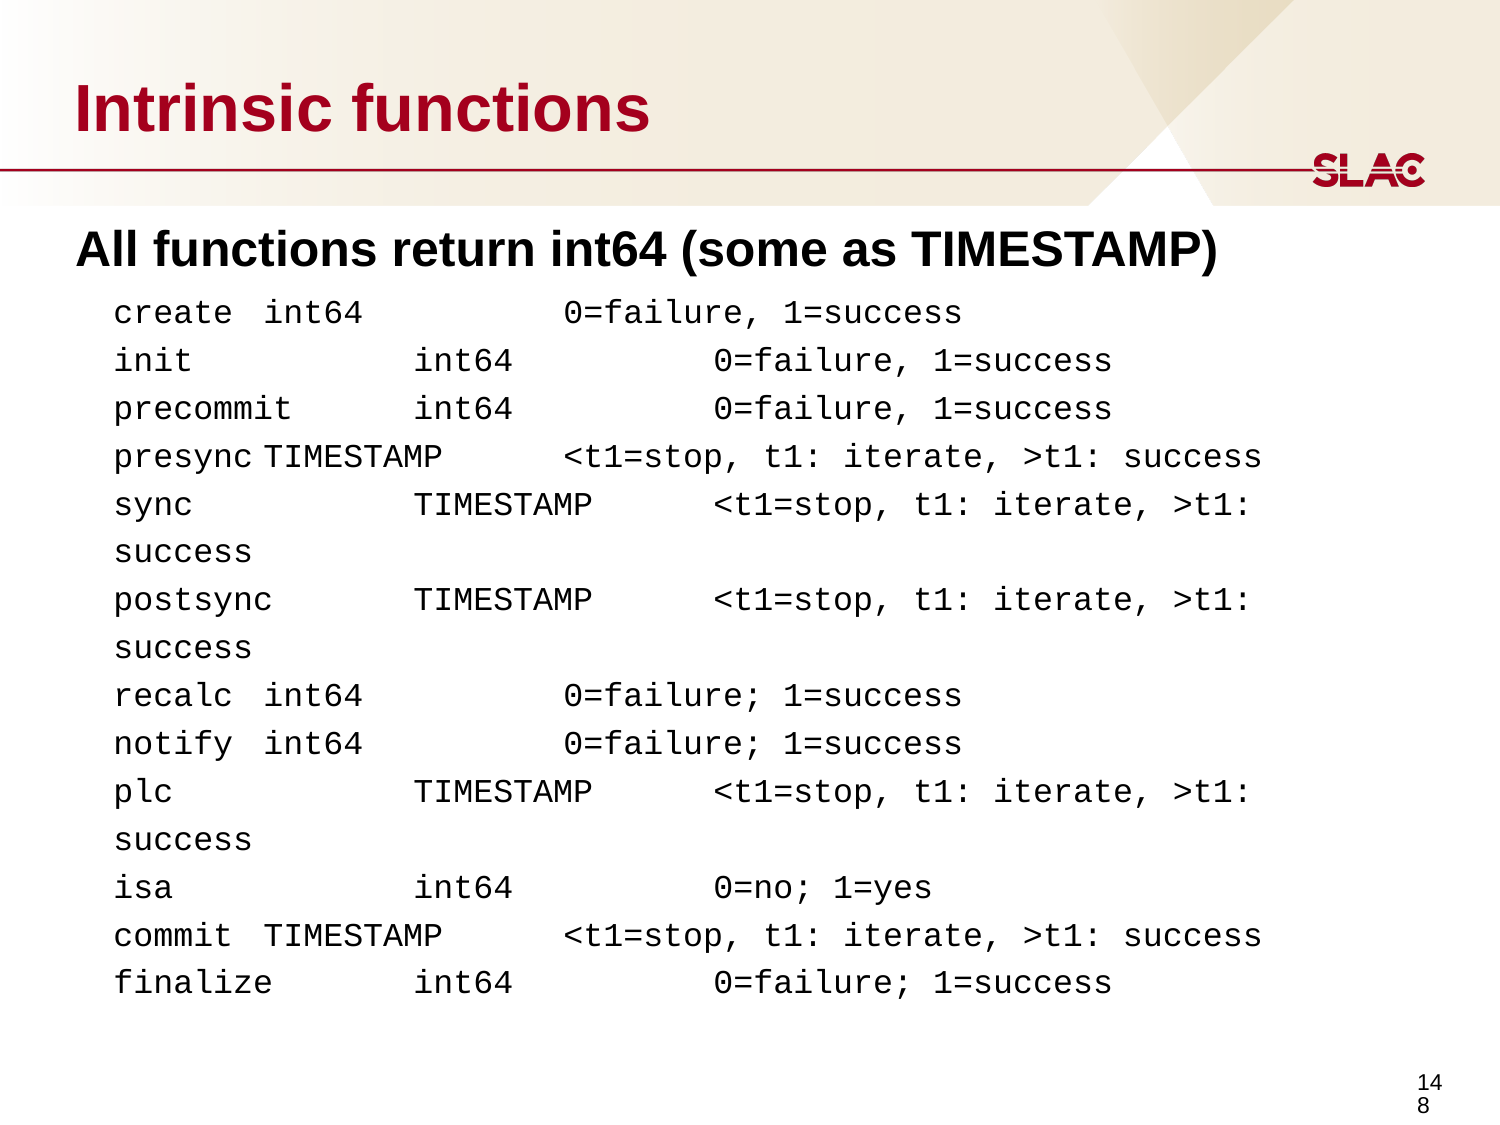

# Intrinsic functions
All functions return int64 (some as TIMESTAMP)
create	int64		0=failure, 1=success
init		int64		0=failure, 1=success
precommit	int64		0=failure, 1=success
presync	TIMESTAMP	<t1=stop, t1: iterate, >t1: success
sync		TIMESTAMP	<t1=stop, t1: iterate, >t1: success
postsync	TIMESTAMP	<t1=stop, t1: iterate, >t1: success
recalc	int64		0=failure; 1=success
notify	int64		0=failure; 1=success
plc		TIMESTAMP	<t1=stop, t1: iterate, >t1: success
isa		int64		0=no; 1=yes
commit	TIMESTAMP	<t1=stop, t1: iterate, >t1: success
finalize	int64		0=failure; 1=success
148